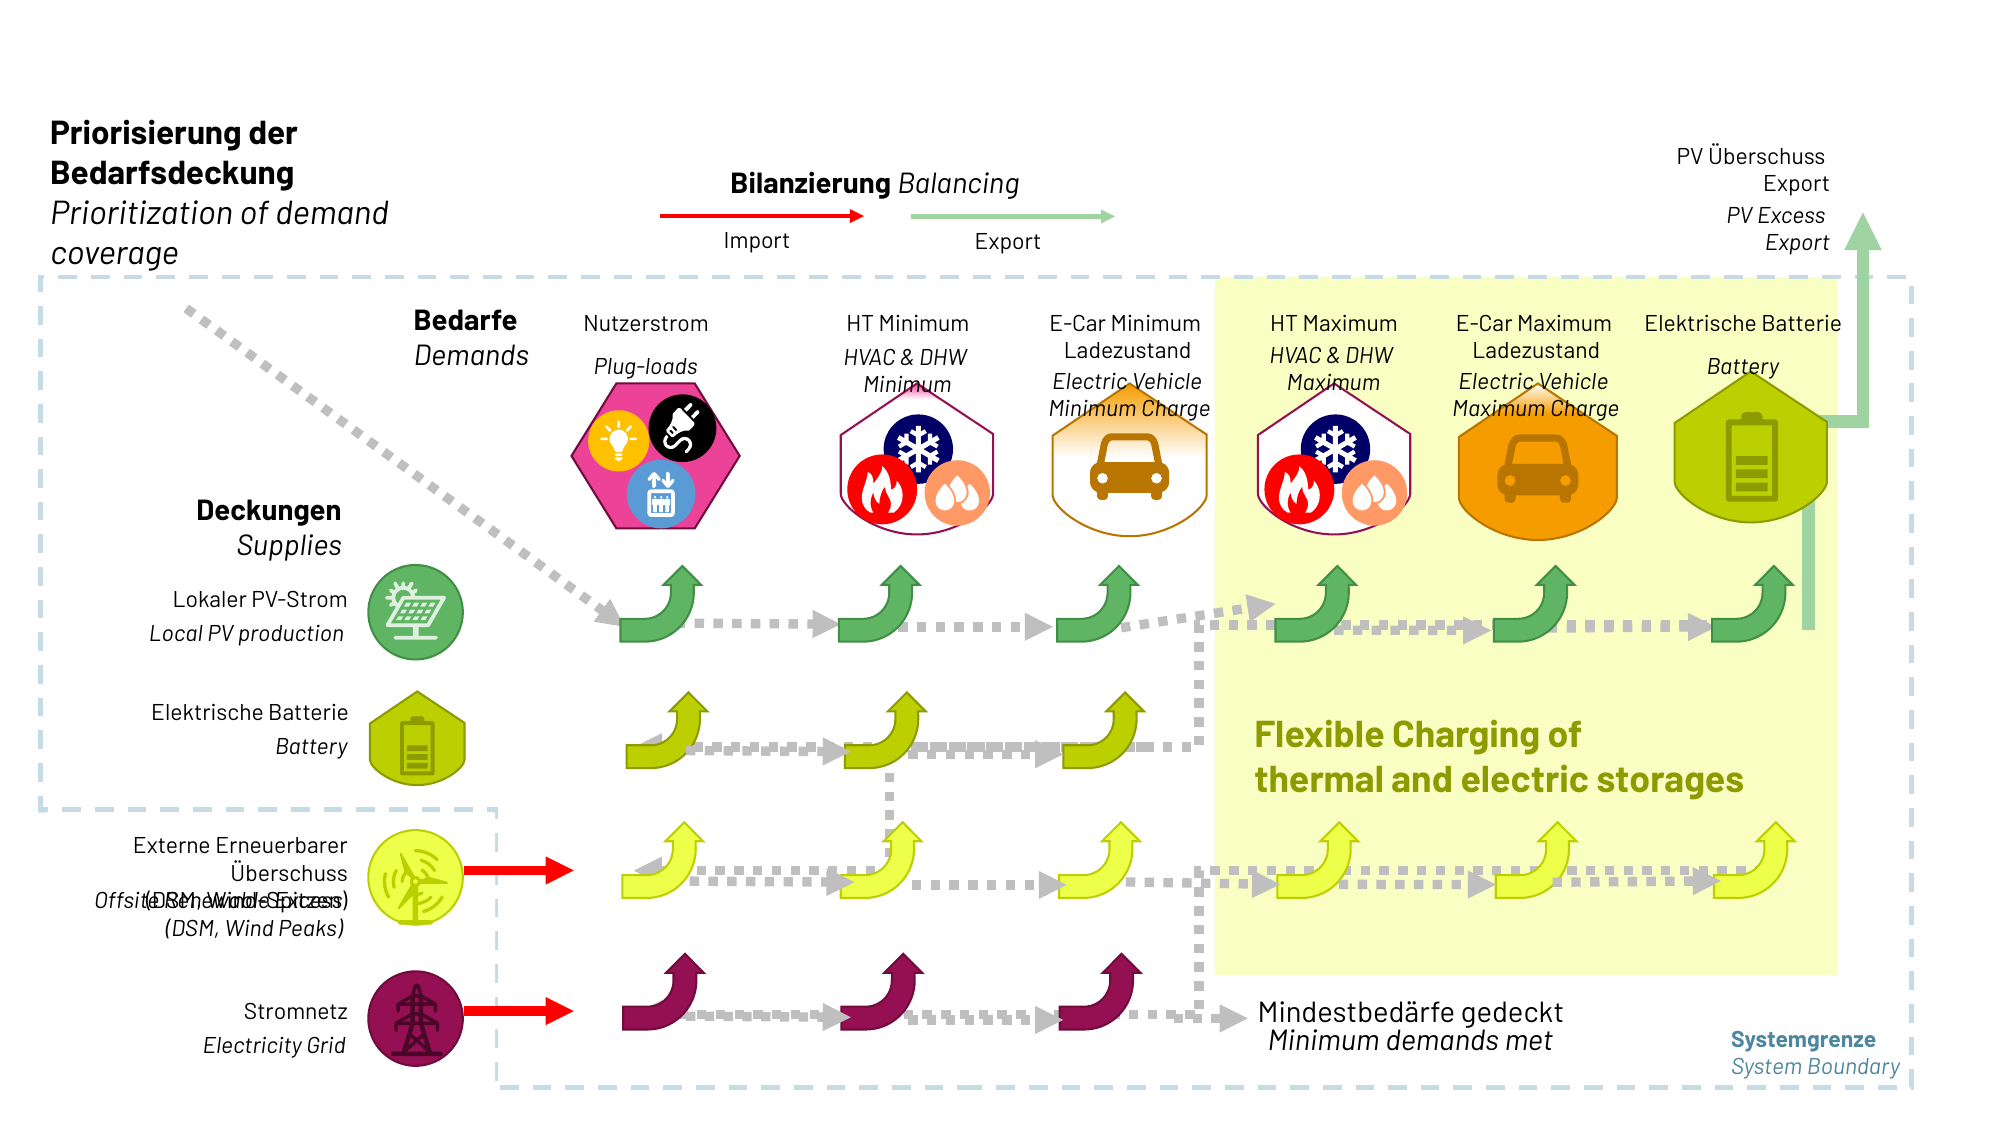

Priorisierung der Bedarfsdeckung
Prioritization of demand coverage
PV Überschuss
Export
Bilanzierung Balancing
PV Excess
Export
Import
Export

Bedarfe
Demands

Nutzerstrom
Plug-loads

HT Minimum
HVAC & DHW
Minimum

E-Car Minimum
Ladezustand
Electric Vehicle
Minimum Charge

HT Maximum
HVAC & DHW
Maximum

E-Car Maximum
Ladezustand
Electric Vehicle
Maximum Charge

Elektrische Batterie
Battery

Deckungen
Supplies

Lokaler PV-Strom

Local PV production
Elektrische Batterie

Flexible Charging of
thermal and electric storages

Battery

Externe Erneuerbarer Überschuss
(DSM, Wind-Spitzen)

Offsite Renewable Excess
(DSM, Wind Peaks)

Mindestbedärfe gedeckt
Stromnetz

Minimum demands met
Systemgrenze
System Boundary
Electricity Grid